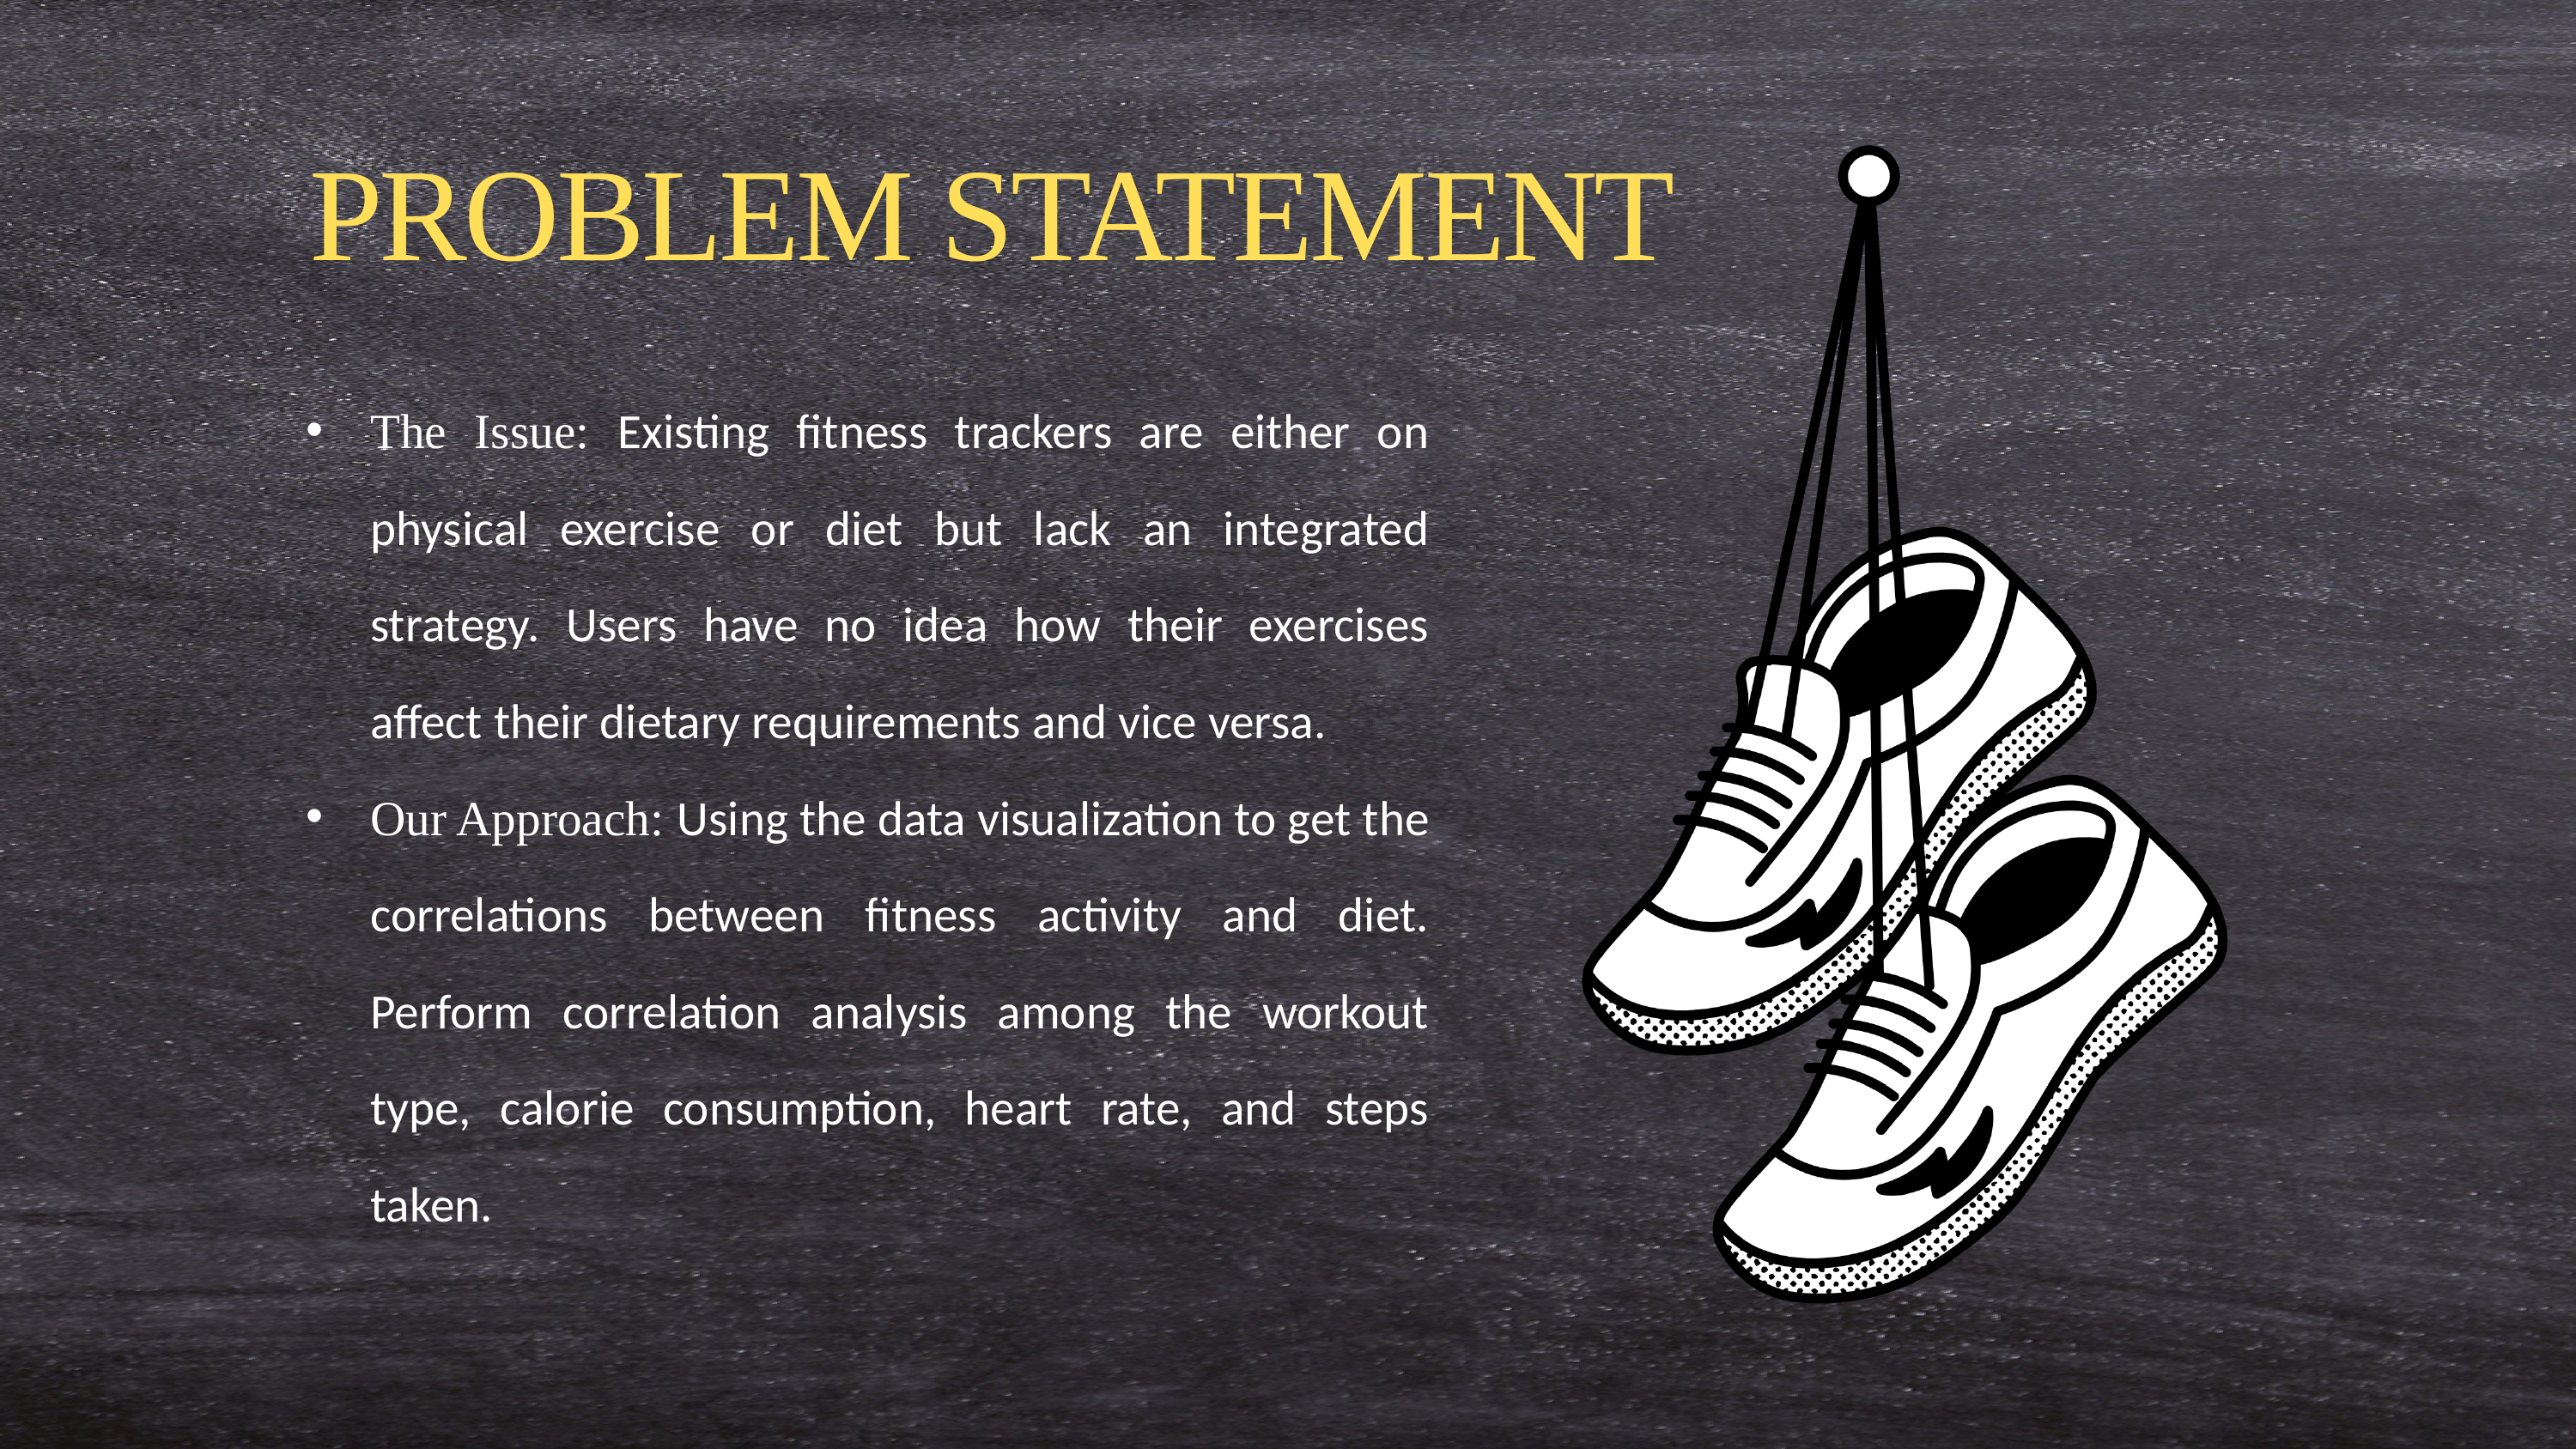

PROBLEM STATEMENT

The Issue: Existing fitness trackers are either on physical exercise or diet but lack an integrated strategy. Users have no idea how their exercises affect their dietary requirements and vice versa.
Our Approach: Using the data visualization to get the correlations between fitness activity and diet. Perform correlation analysis among the workout type, calorie consumption, heart rate, and steps taken.